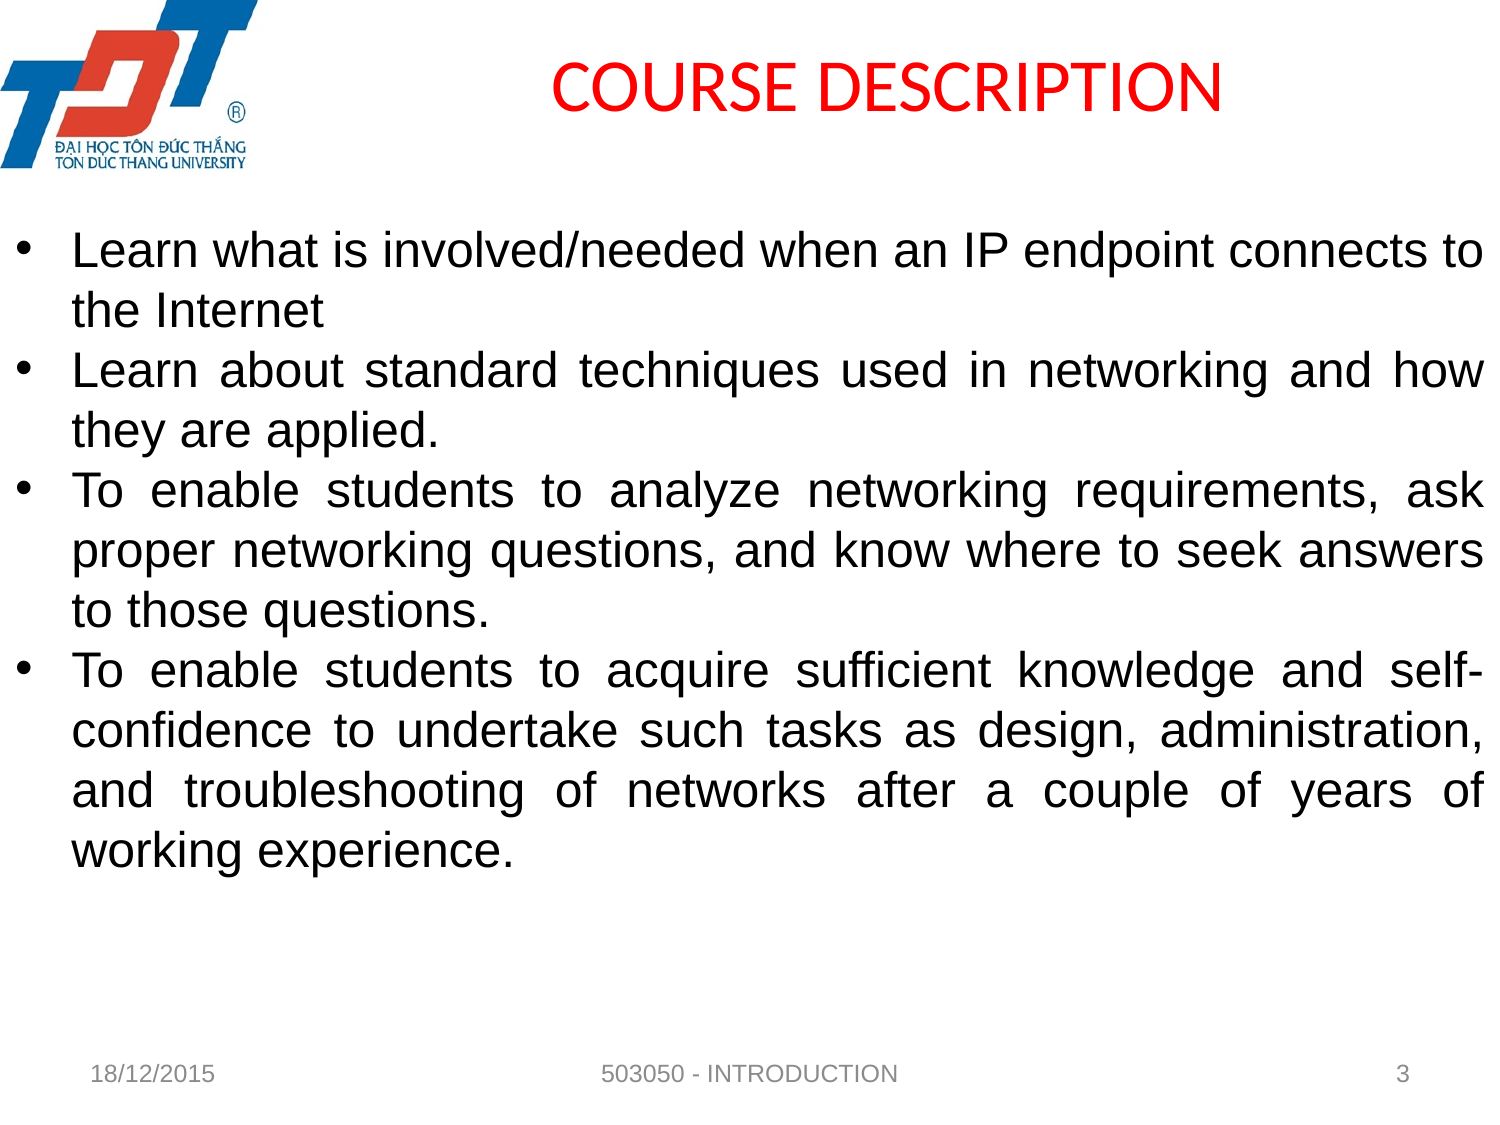

# COURSE DESCRIPTION
Learn what is involved/needed when an IP endpoint connects to the Internet
Learn about standard techniques used in networking and how they are applied.
To enable students to analyze networking requirements, ask proper networking questions, and know where to seek answers to those questions.
To enable students to acquire sufficient knowledge and self-confidence to undertake such tasks as design, administration, and troubleshooting of networks after a couple of years of working experience.
18/12/2015
503050 - INTRODUCTION
 3